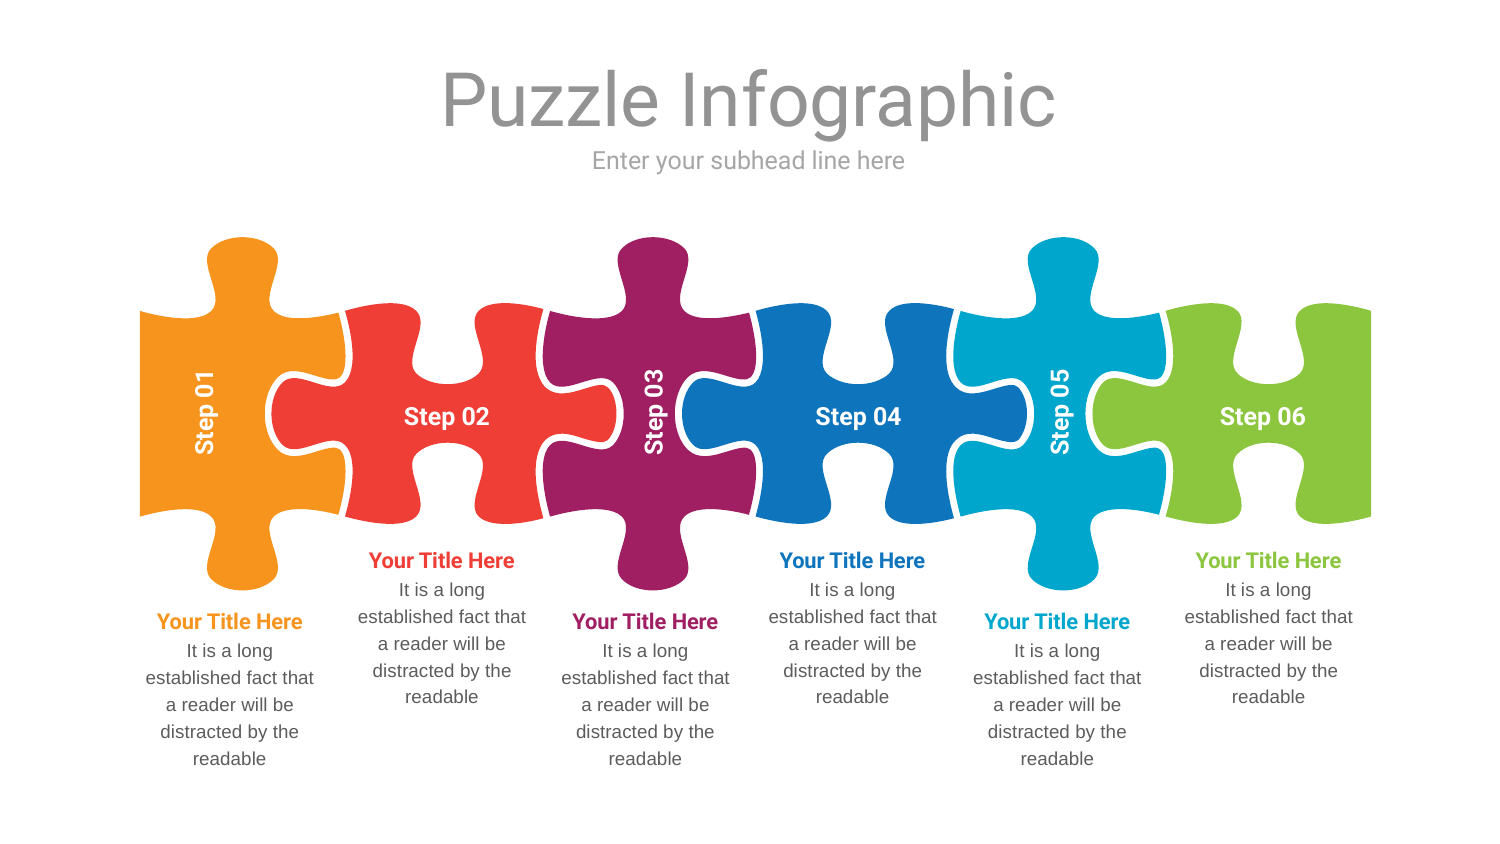

# Puzzle Infographic
Enter your subhead line here

Step 03
Step 04
Step 05
Step 01
Step 02
Step 06
Your Title Here
It is a long established fact that a reader will be distracted by the readable
Your Title Here
It is a long established fact that a reader will be distracted by the readable
Your Title Here
It is a long established fact that a reader will be distracted by the readable
Your Title Here
It is a long established fact that a reader will be distracted by the readable
Your Title Here
It is a long established fact that a reader will be distracted by the readable
Your Title Here
It is a long established fact that a reader will be distracted by the readable